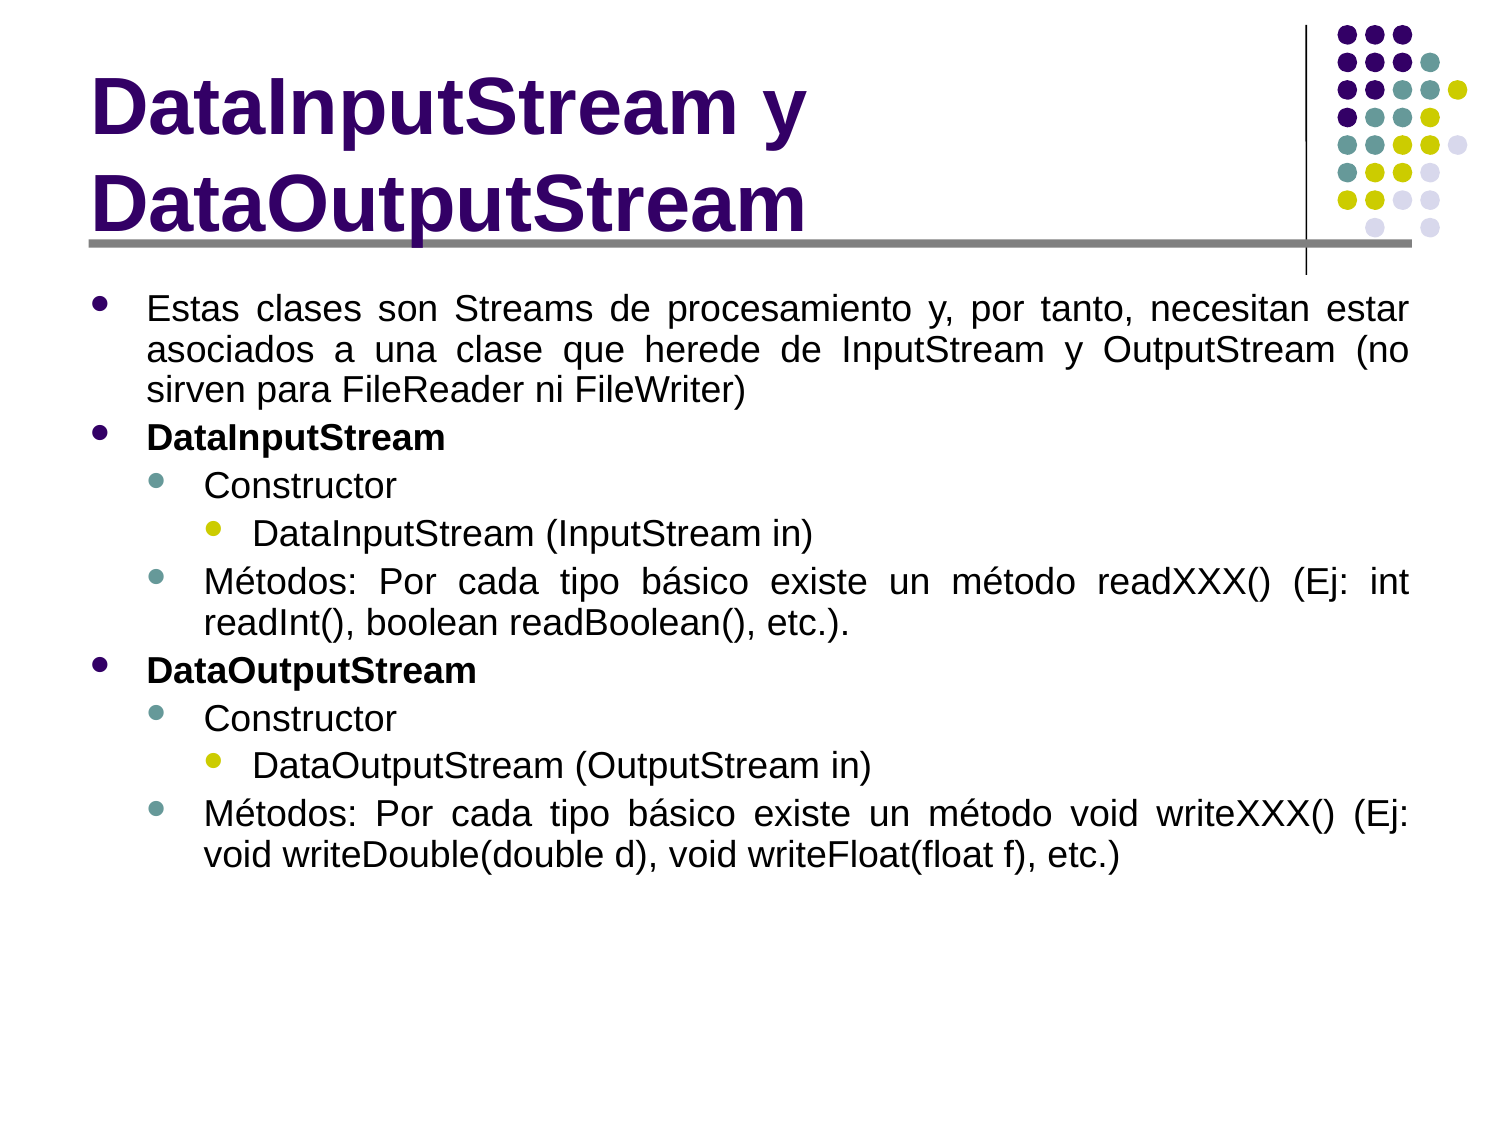

# DataInputStream y DataOutputStream
Estas clases son Streams de procesamiento y, por tanto, necesitan estar asociados a una clase que herede de InputStream y OutputStream (no sirven para FileReader ni FileWriter)
DataInputStream
Constructor
DataInputStream (InputStream in)
Métodos: Por cada tipo básico existe un método readXXX() (Ej: int readInt(), boolean readBoolean(), etc.).
DataOutputStream
Constructor
DataOutputStream (OutputStream in)
Métodos: Por cada tipo básico existe un método void writeXXX() (Ej: void writeDouble(double d), void writeFloat(float f), etc.)